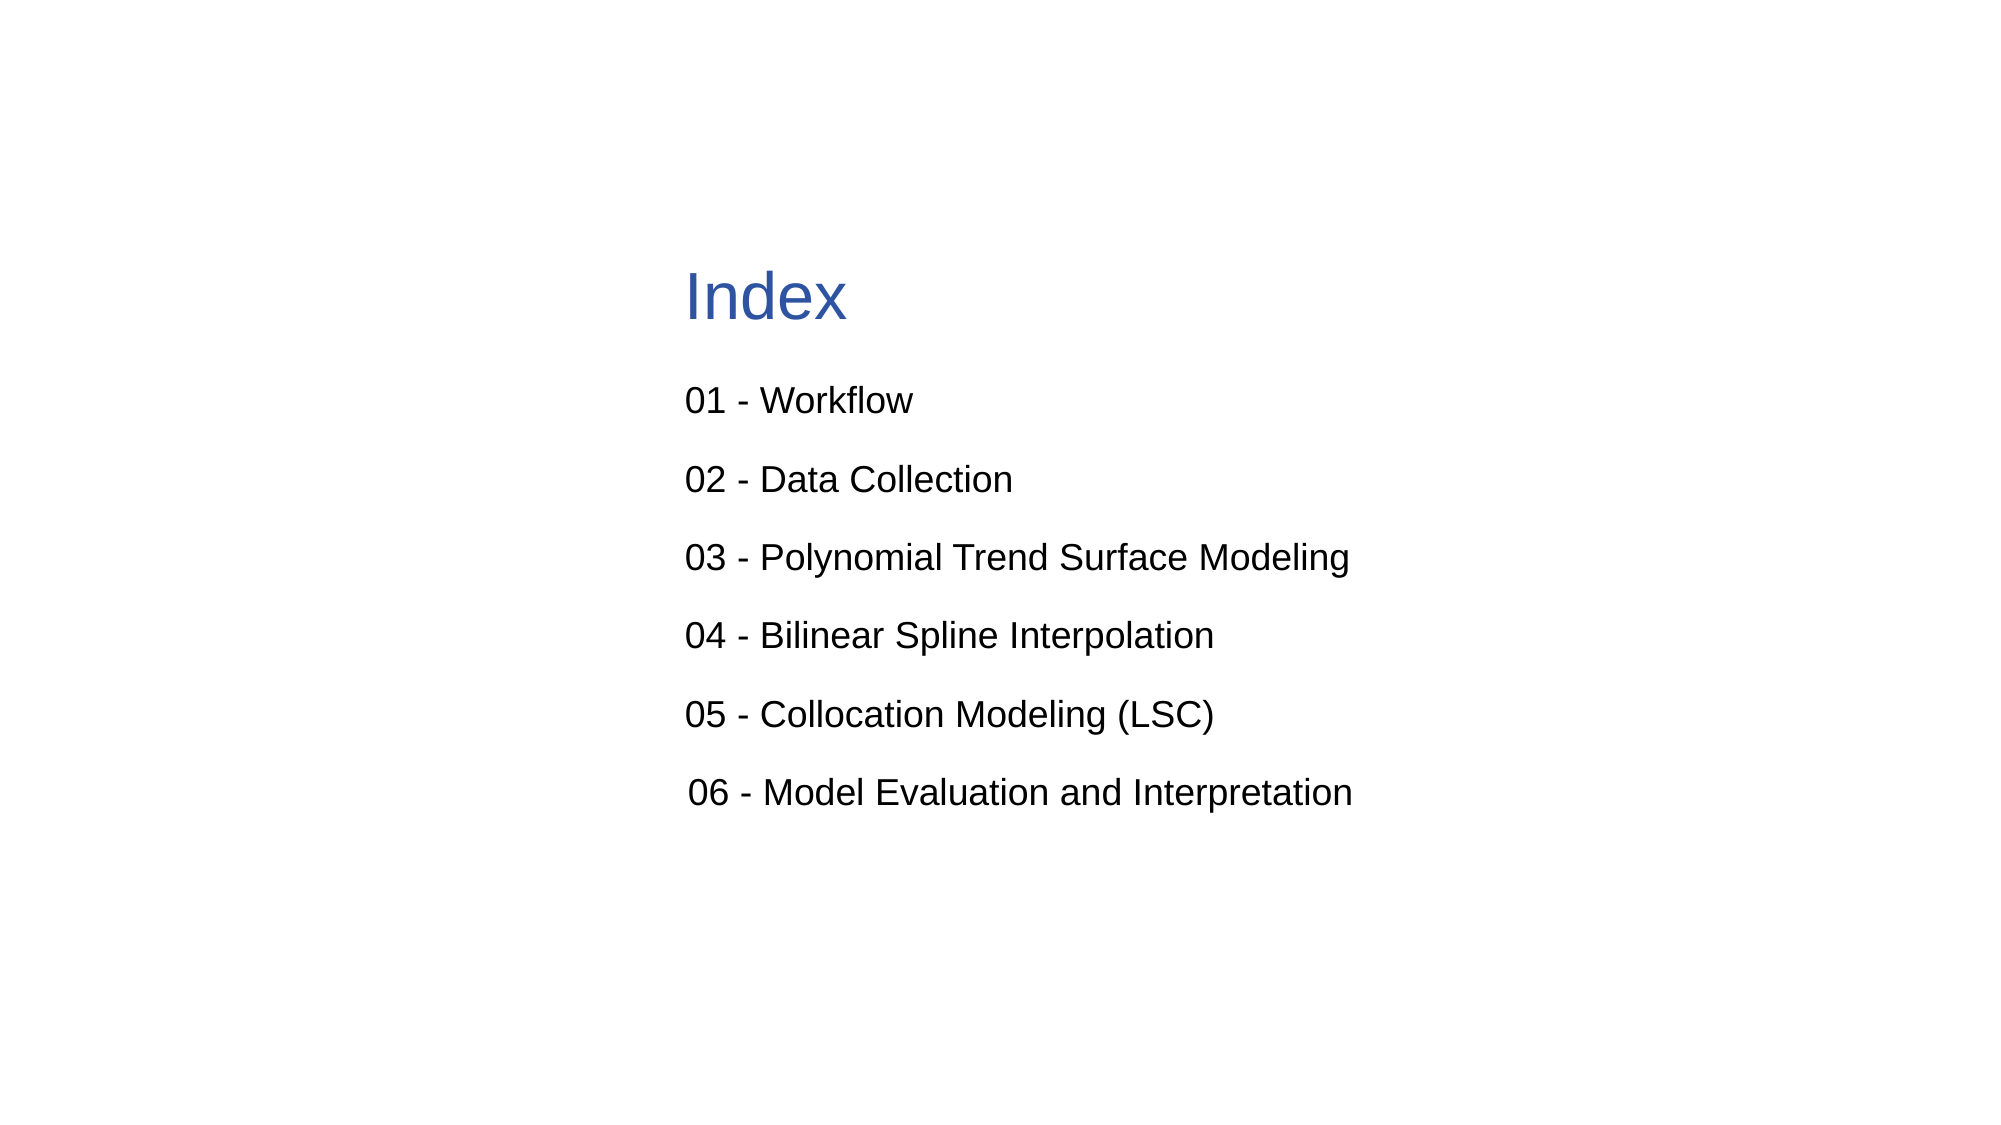

Index
01 - Workflow
02 - Data Collection
03 - Polynomial Trend Surface Modeling
04 - Bilinear Spline Interpolation
05 - Collocation Modeling (LSC)
06 - Model Evaluation and Interpretation